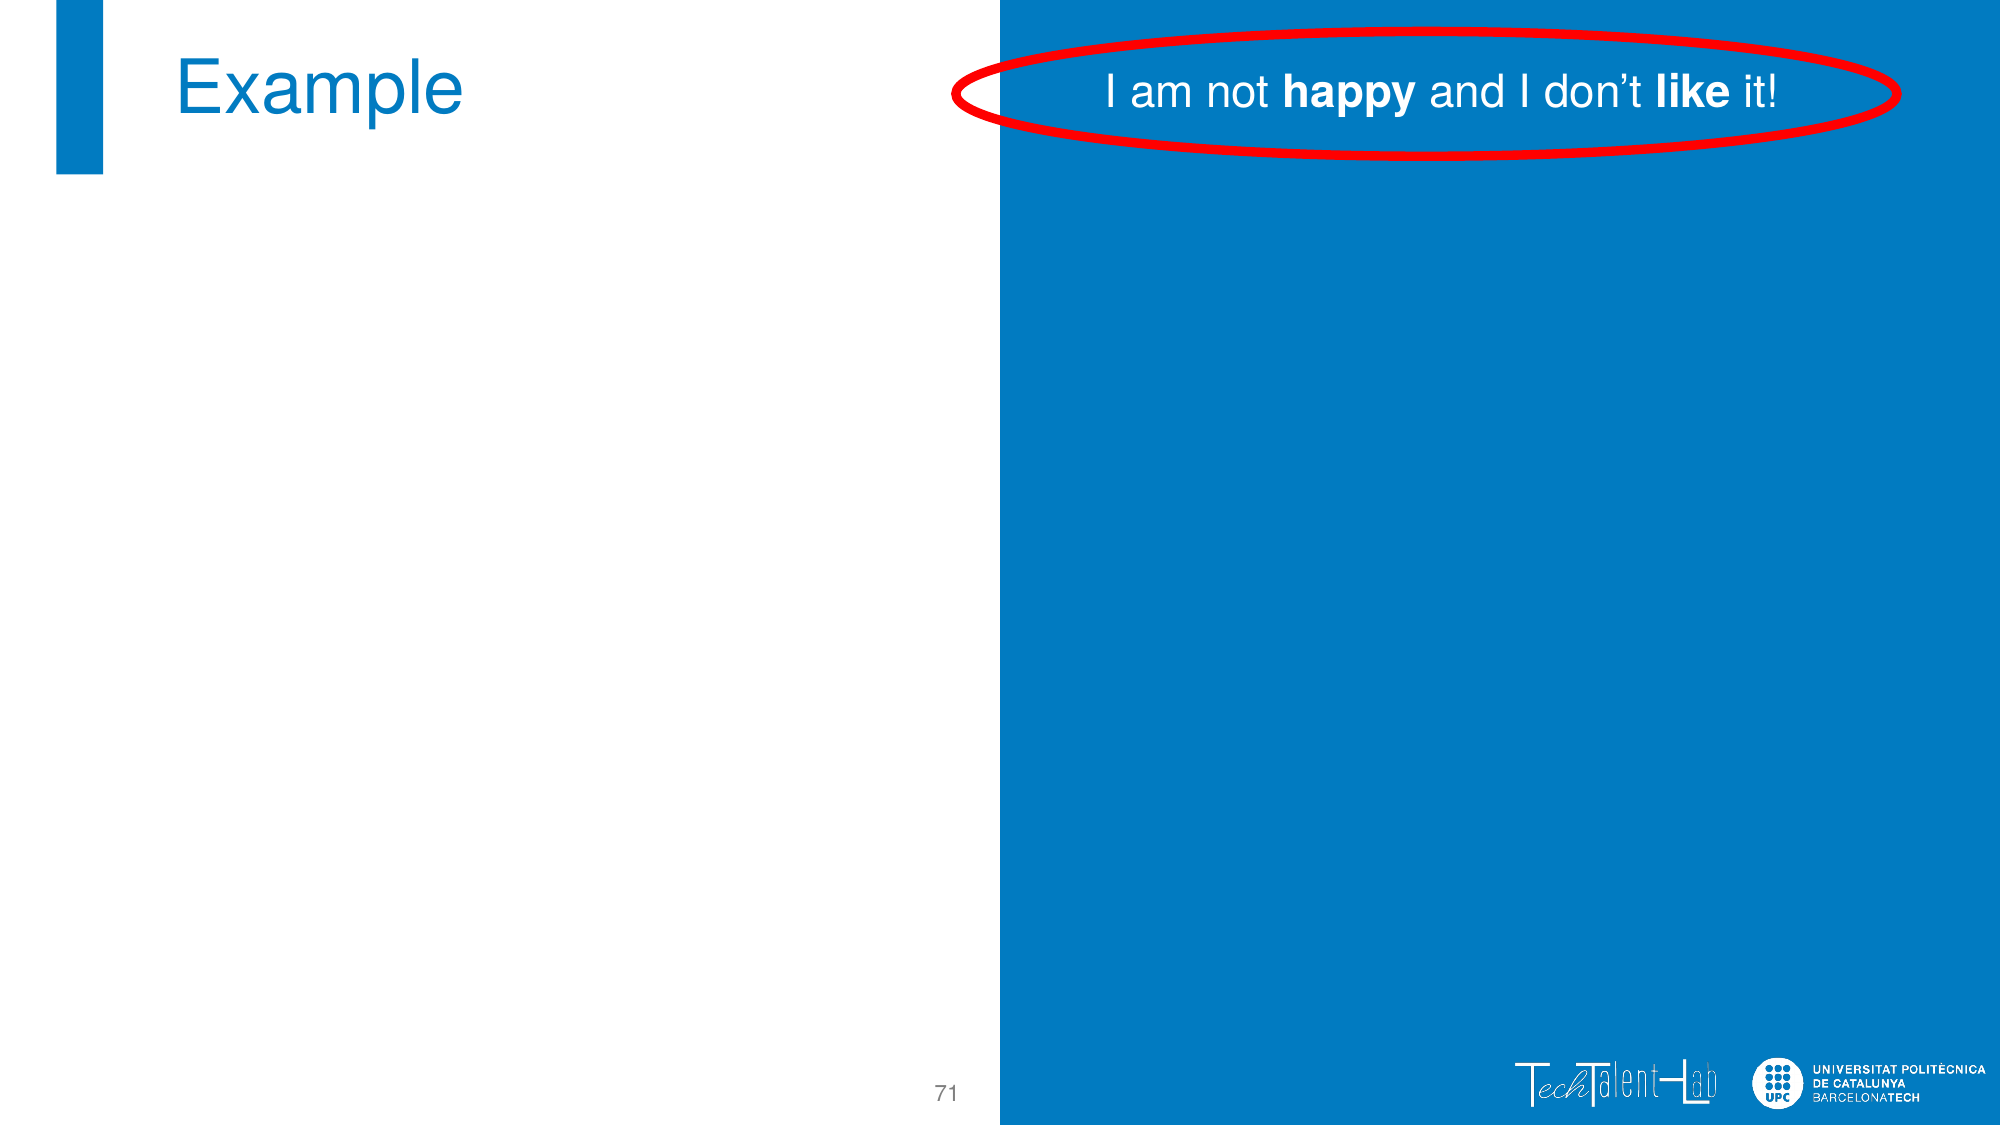

# Example

I am not happy and I don’t like it!

71